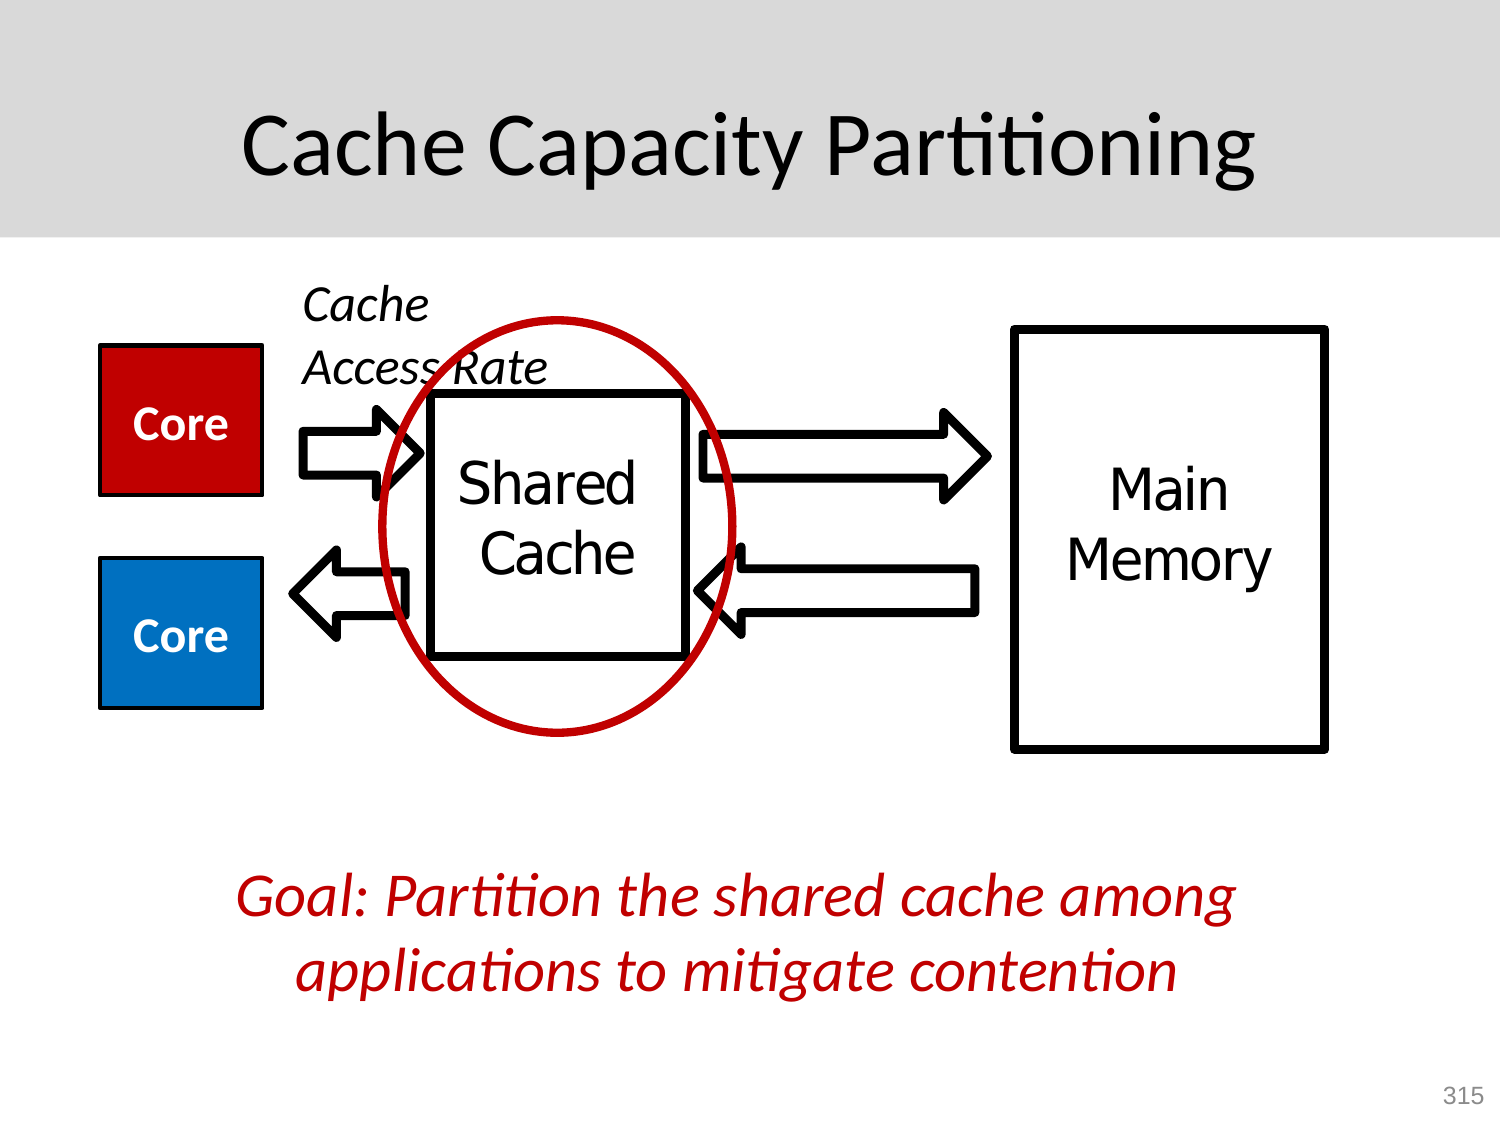

# Cache Capacity Partitioning

Cache
Access Rate

Core

Shared
Cache
Main Memory

Core
Goal: Partition the shared cache among applications to mitigate contention
315